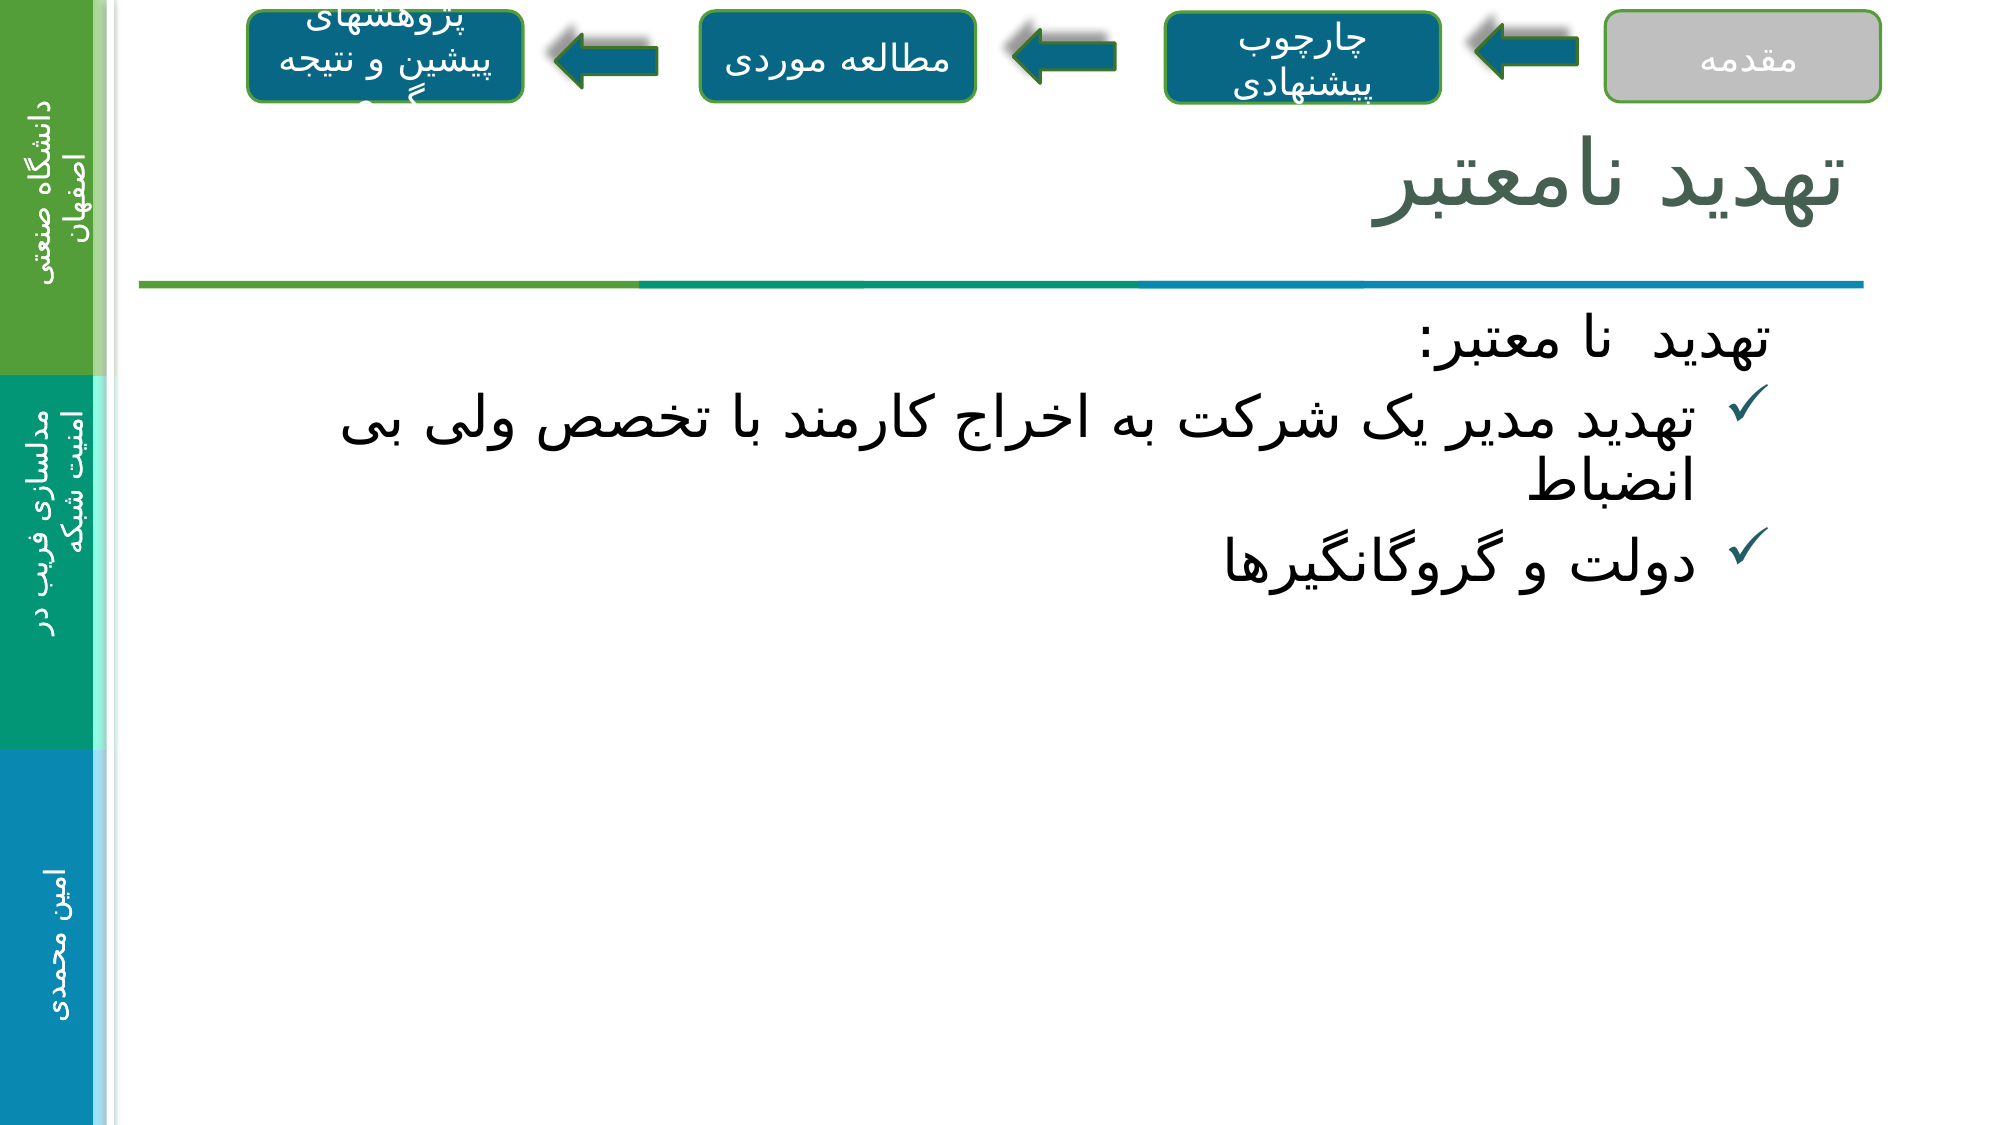

پژوهشهای پیشین و نتیجه گیری
مطالعه موردی
مقدمه
چارچوب پیشنهادی

# تهدید نامعتبر
تهدید  نا معتبر:
تهدید مدیر یک شرکت به اخراج کارمند با تخصص ولی بی انضباط
دولت و گروگان‏گیرها